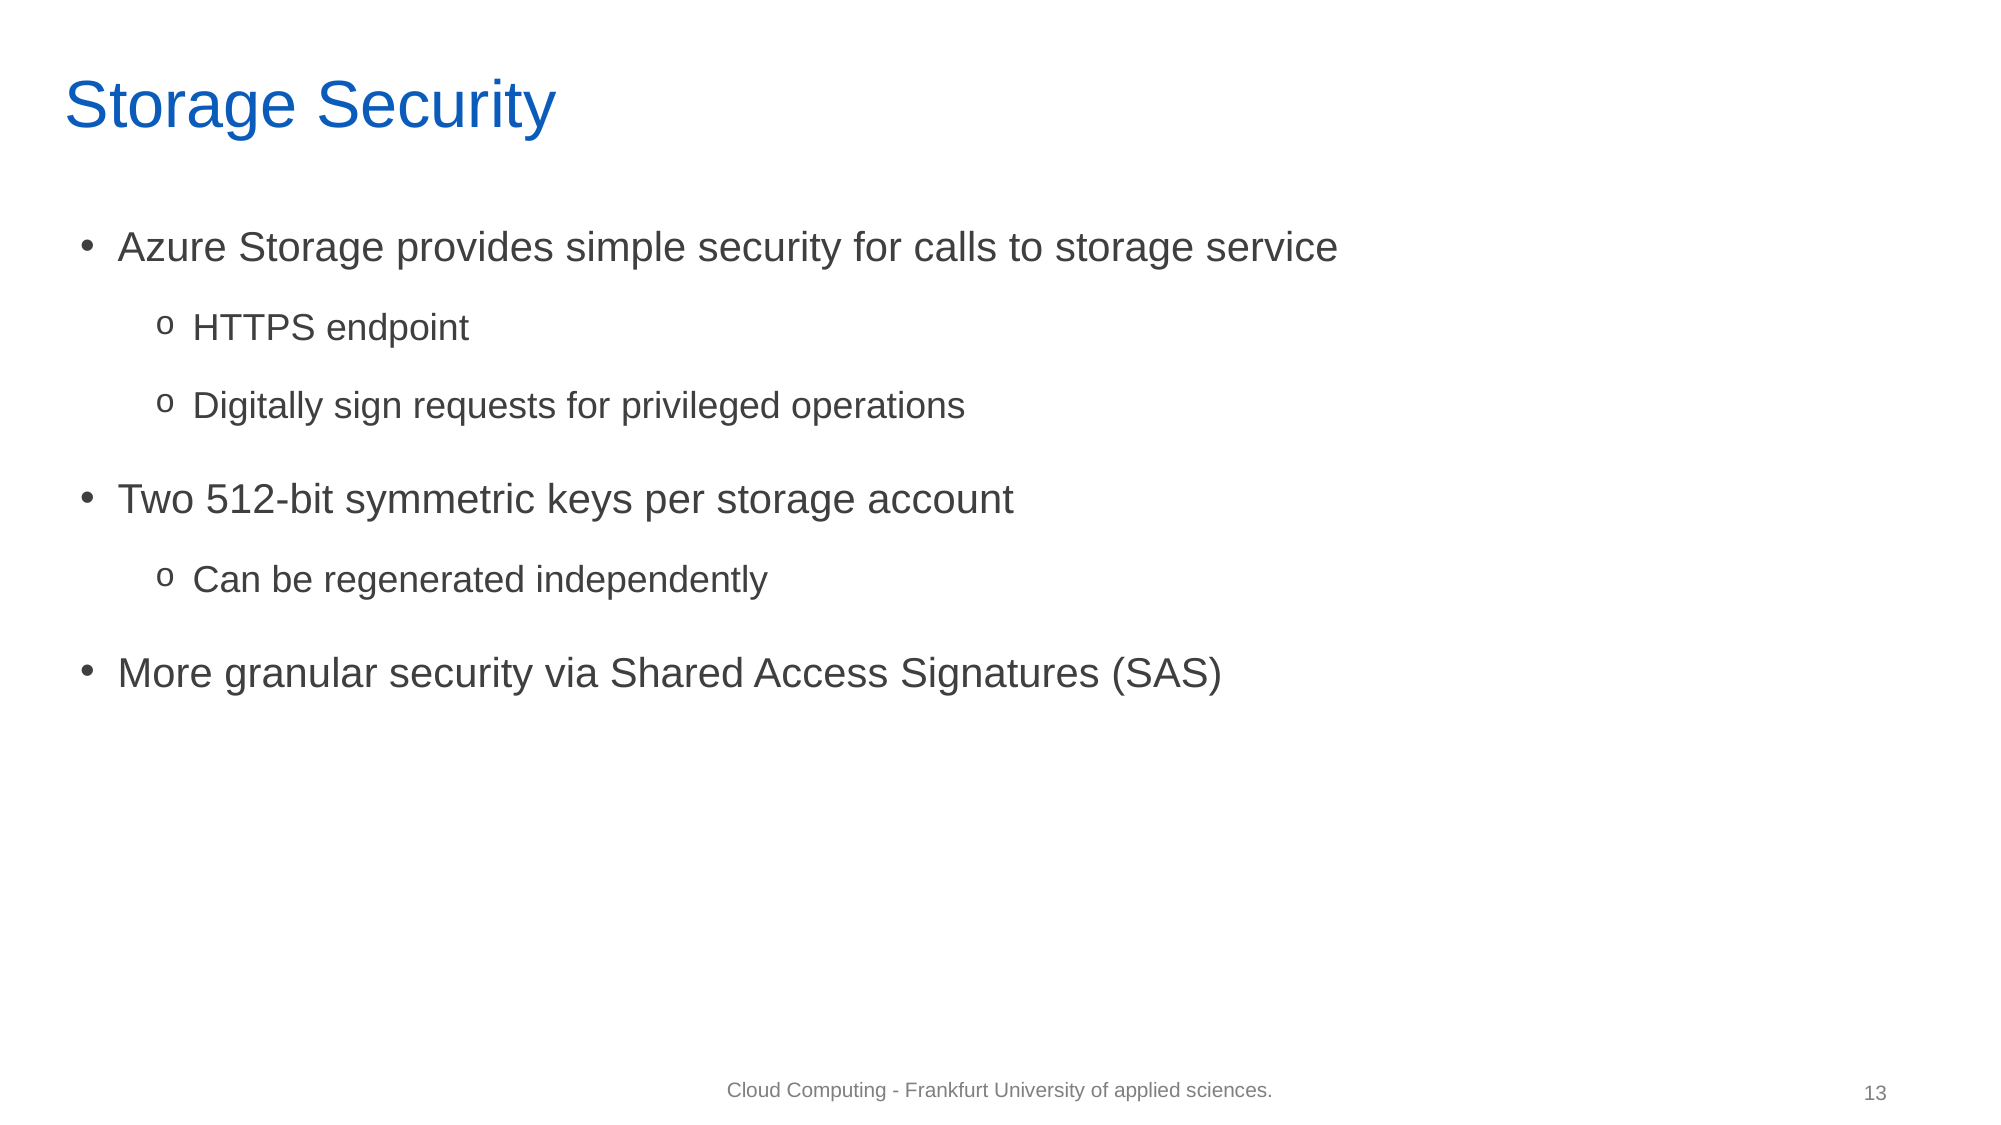

# Storage Security
Azure Storage provides simple security for calls to storage service
HTTPS endpoint
Digitally sign requests for privileged operations
Two 512-bit symmetric keys per storage account
Can be regenerated independently
More granular security via Shared Access Signatures (SAS)
13